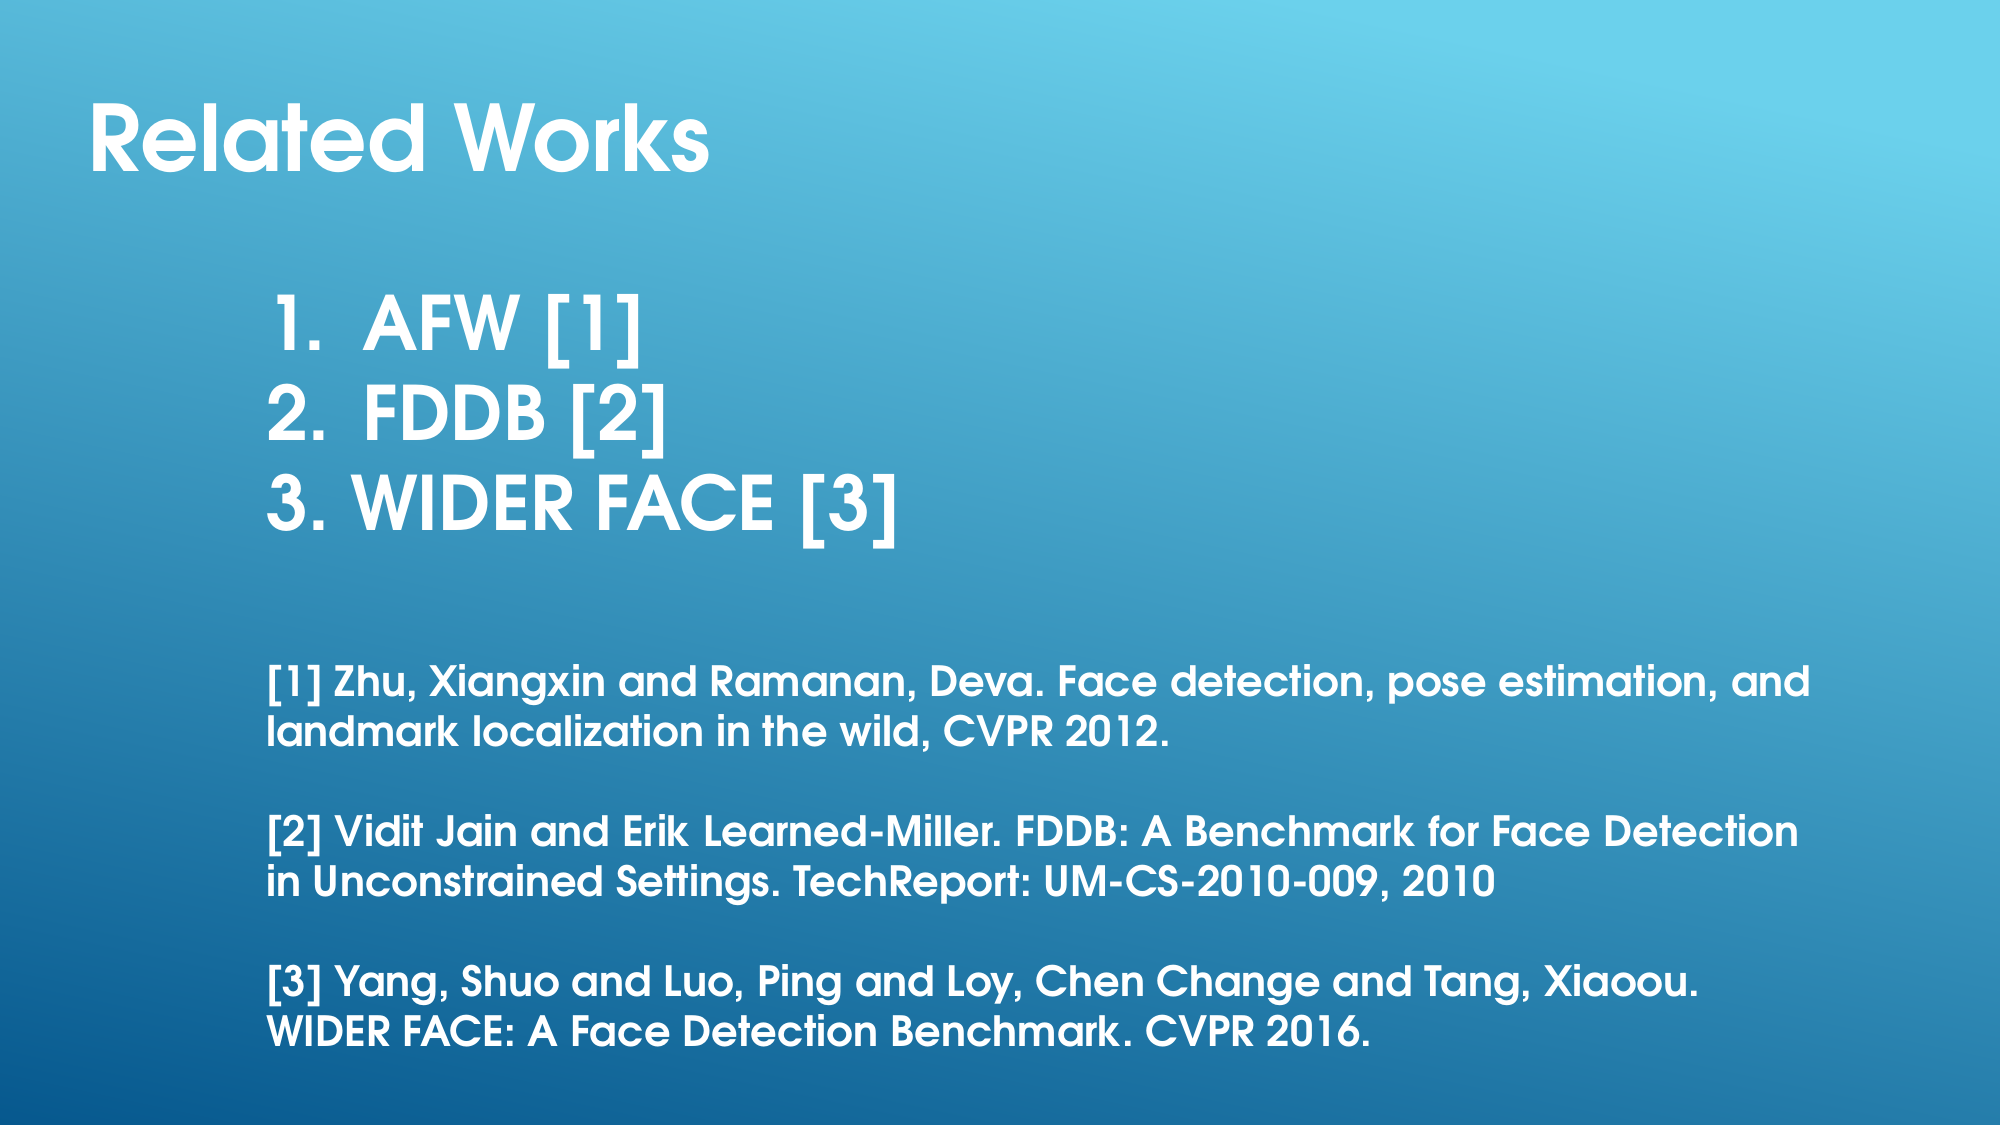

Related Works
 AFW [1]
 FDDB [2]
3. WIDER FACE [3]
[1] Zhu, Xiangxin and Ramanan, Deva. Face detection, pose estimation, and landmark localization in the wild, CVPR 2012.

[2] Vidit Jain and Erik Learned-Miller. FDDB: A Benchmark for Face Detection in Unconstrained Settings. TechReport: UM-CS-2010-009, 2010

[3] Yang, Shuo and Luo, Ping and Loy, Chen Change and Tang, Xiaoou. WIDER FACE: A Face Detection Benchmark. CVPR 2016.